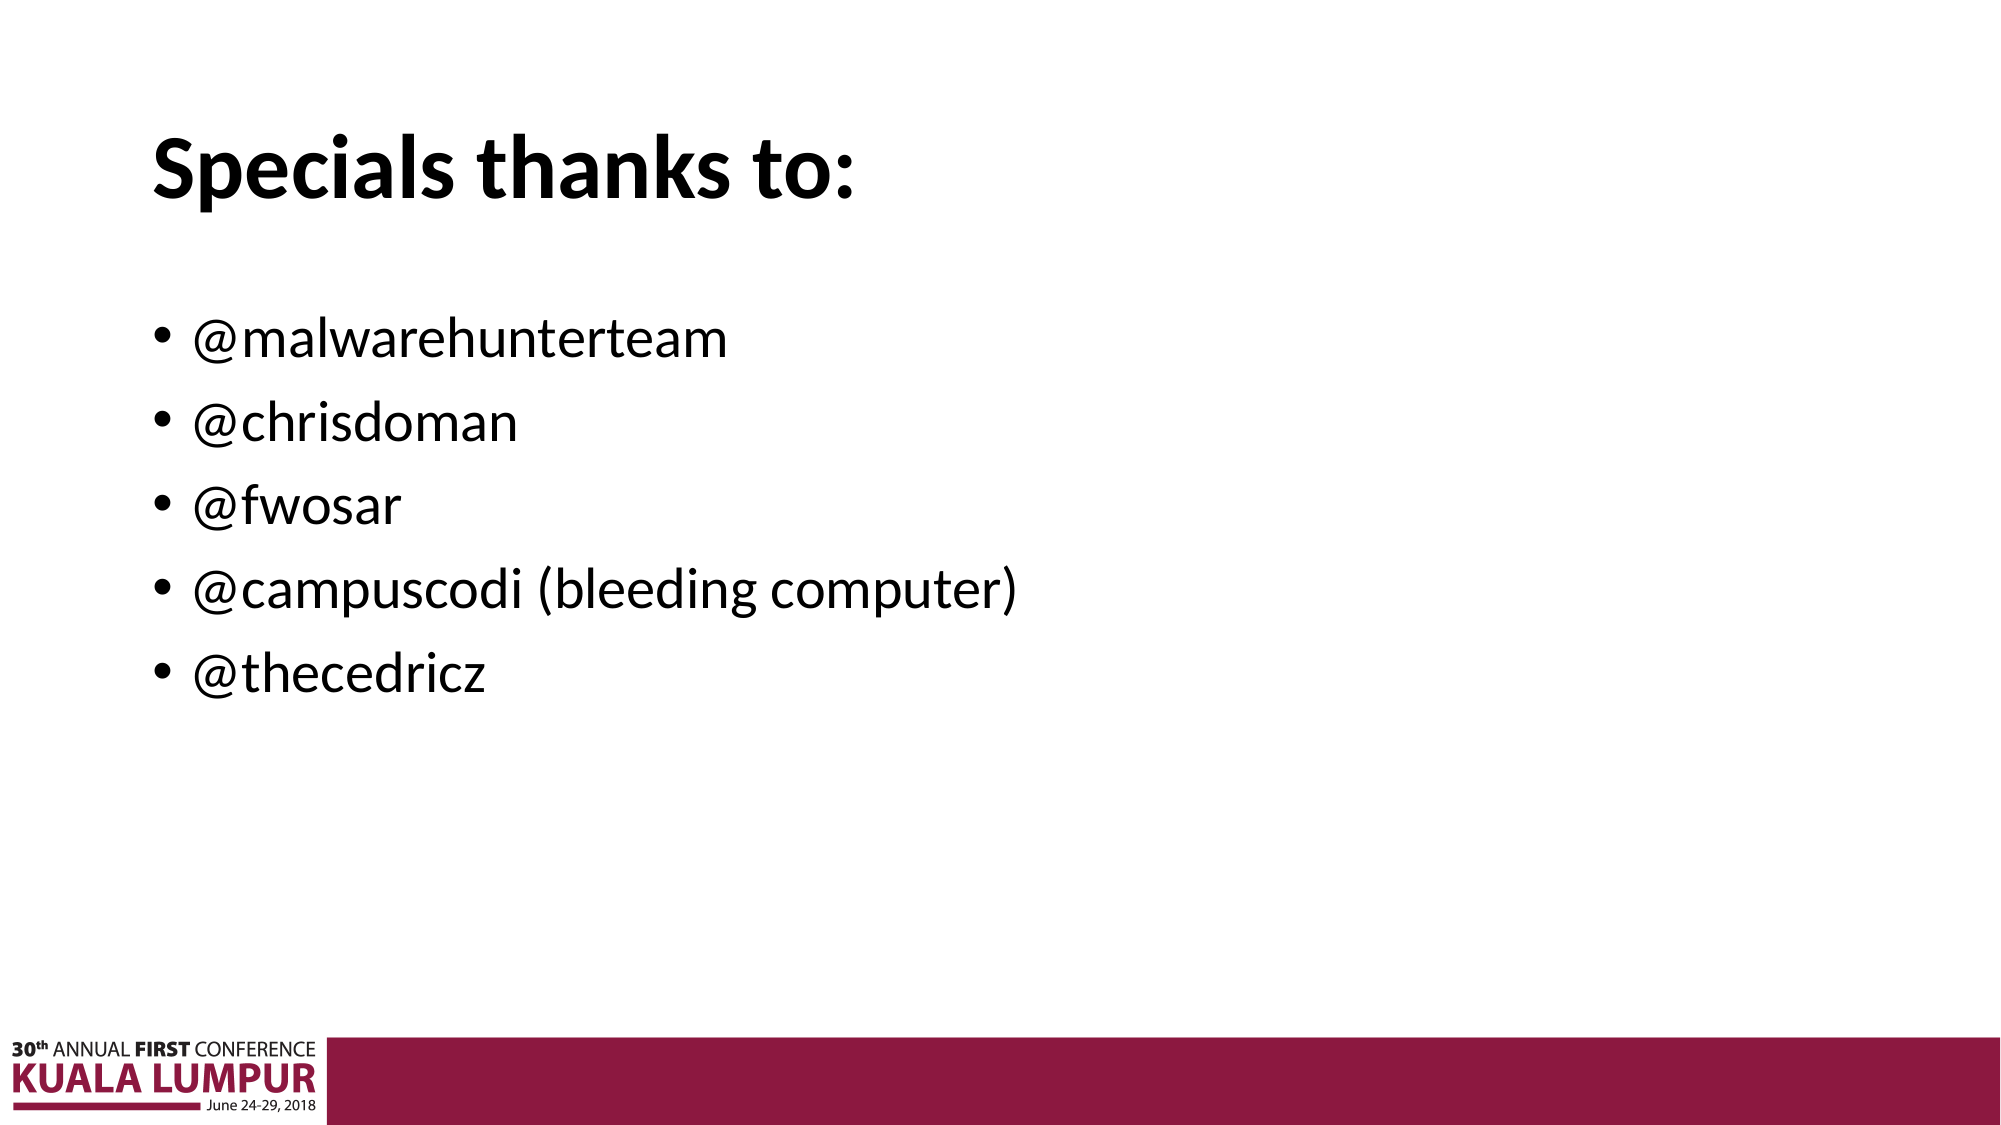

# Specials thanks to:
@malwarehunterteam
@chrisdoman
@fwosar
@campuscodi (bleeding computer)
@thecedricz